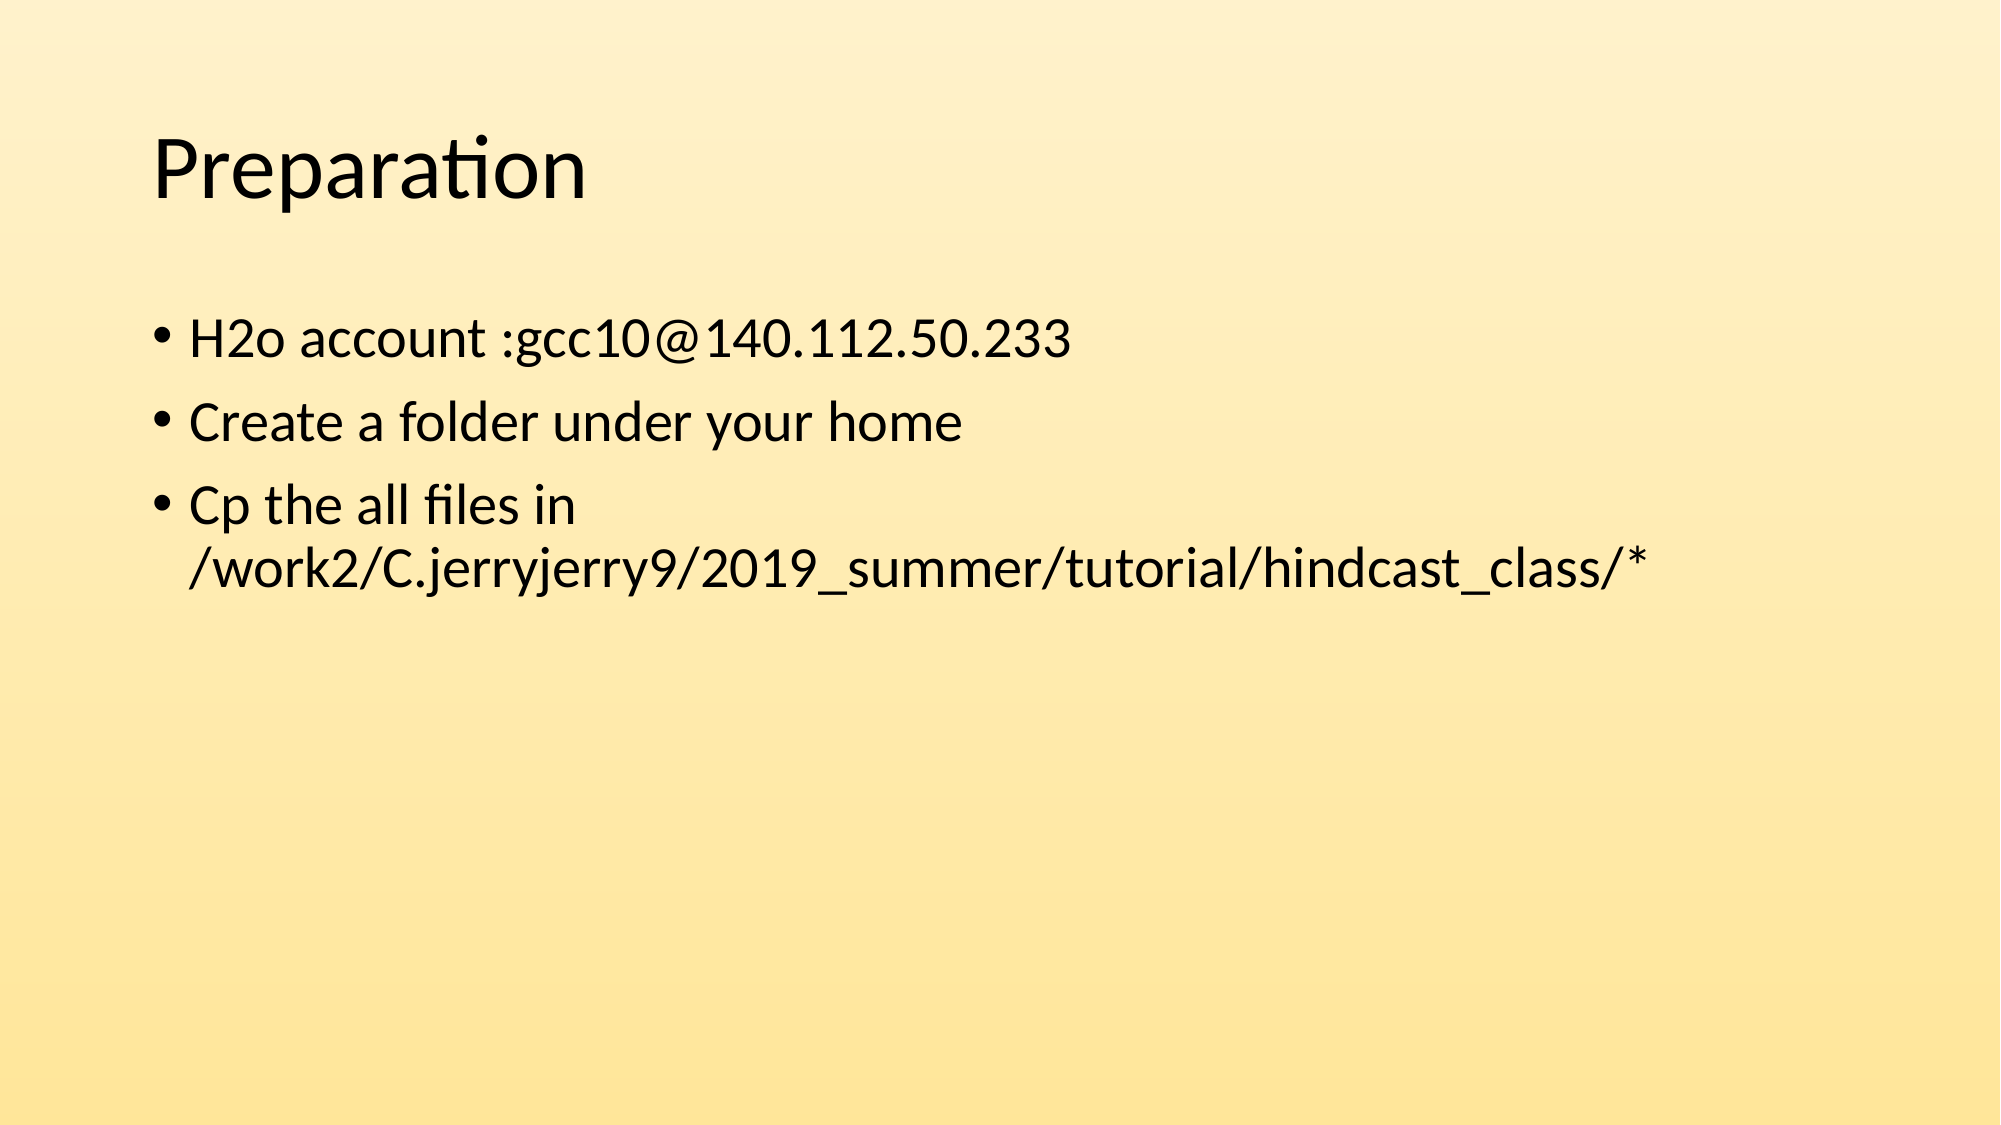

# Preparation
H2o account :gcc10@140.112.50.233
Create a folder under your home
Cp the all files in /work2/C.jerryjerry9/2019_summer/tutorial/hindcast_class/*